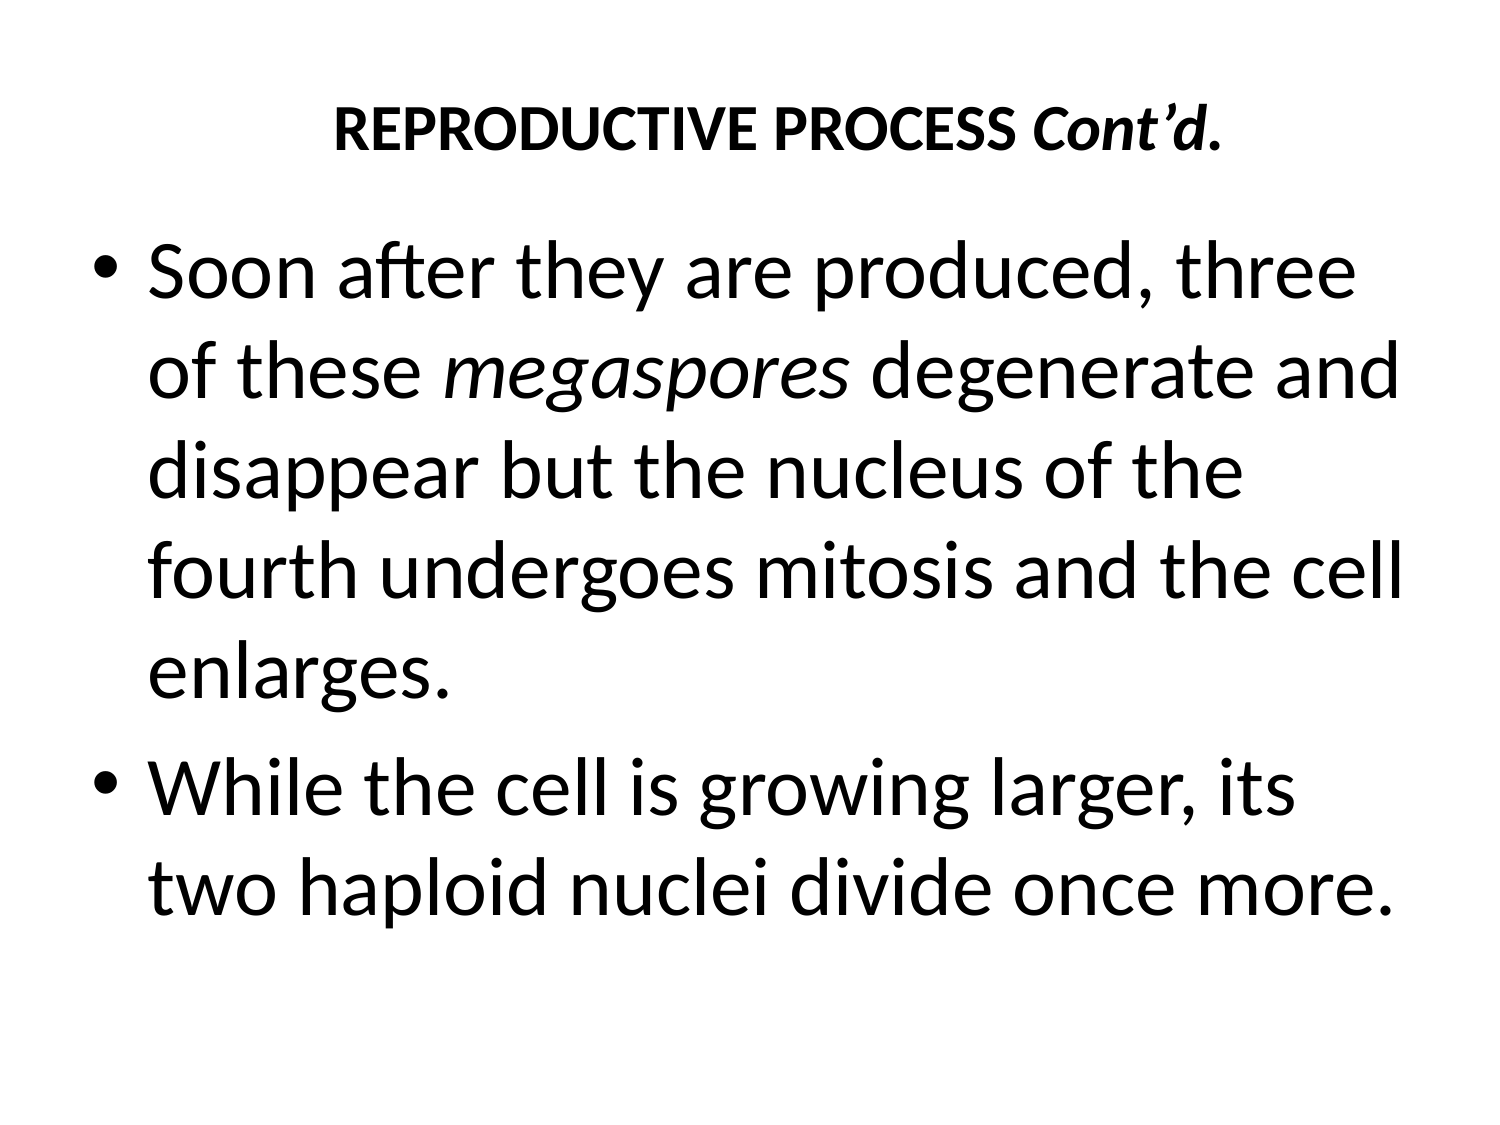

# REPRODUCTIVE PROCESS Cont’d.
Soon after they are produced, three of these megaspores degenerate and disappear but the nucleus of the fourth undergoes mitosis and the cell enlarges.
While the cell is growing larger, its two haploid nuclei divide once more.